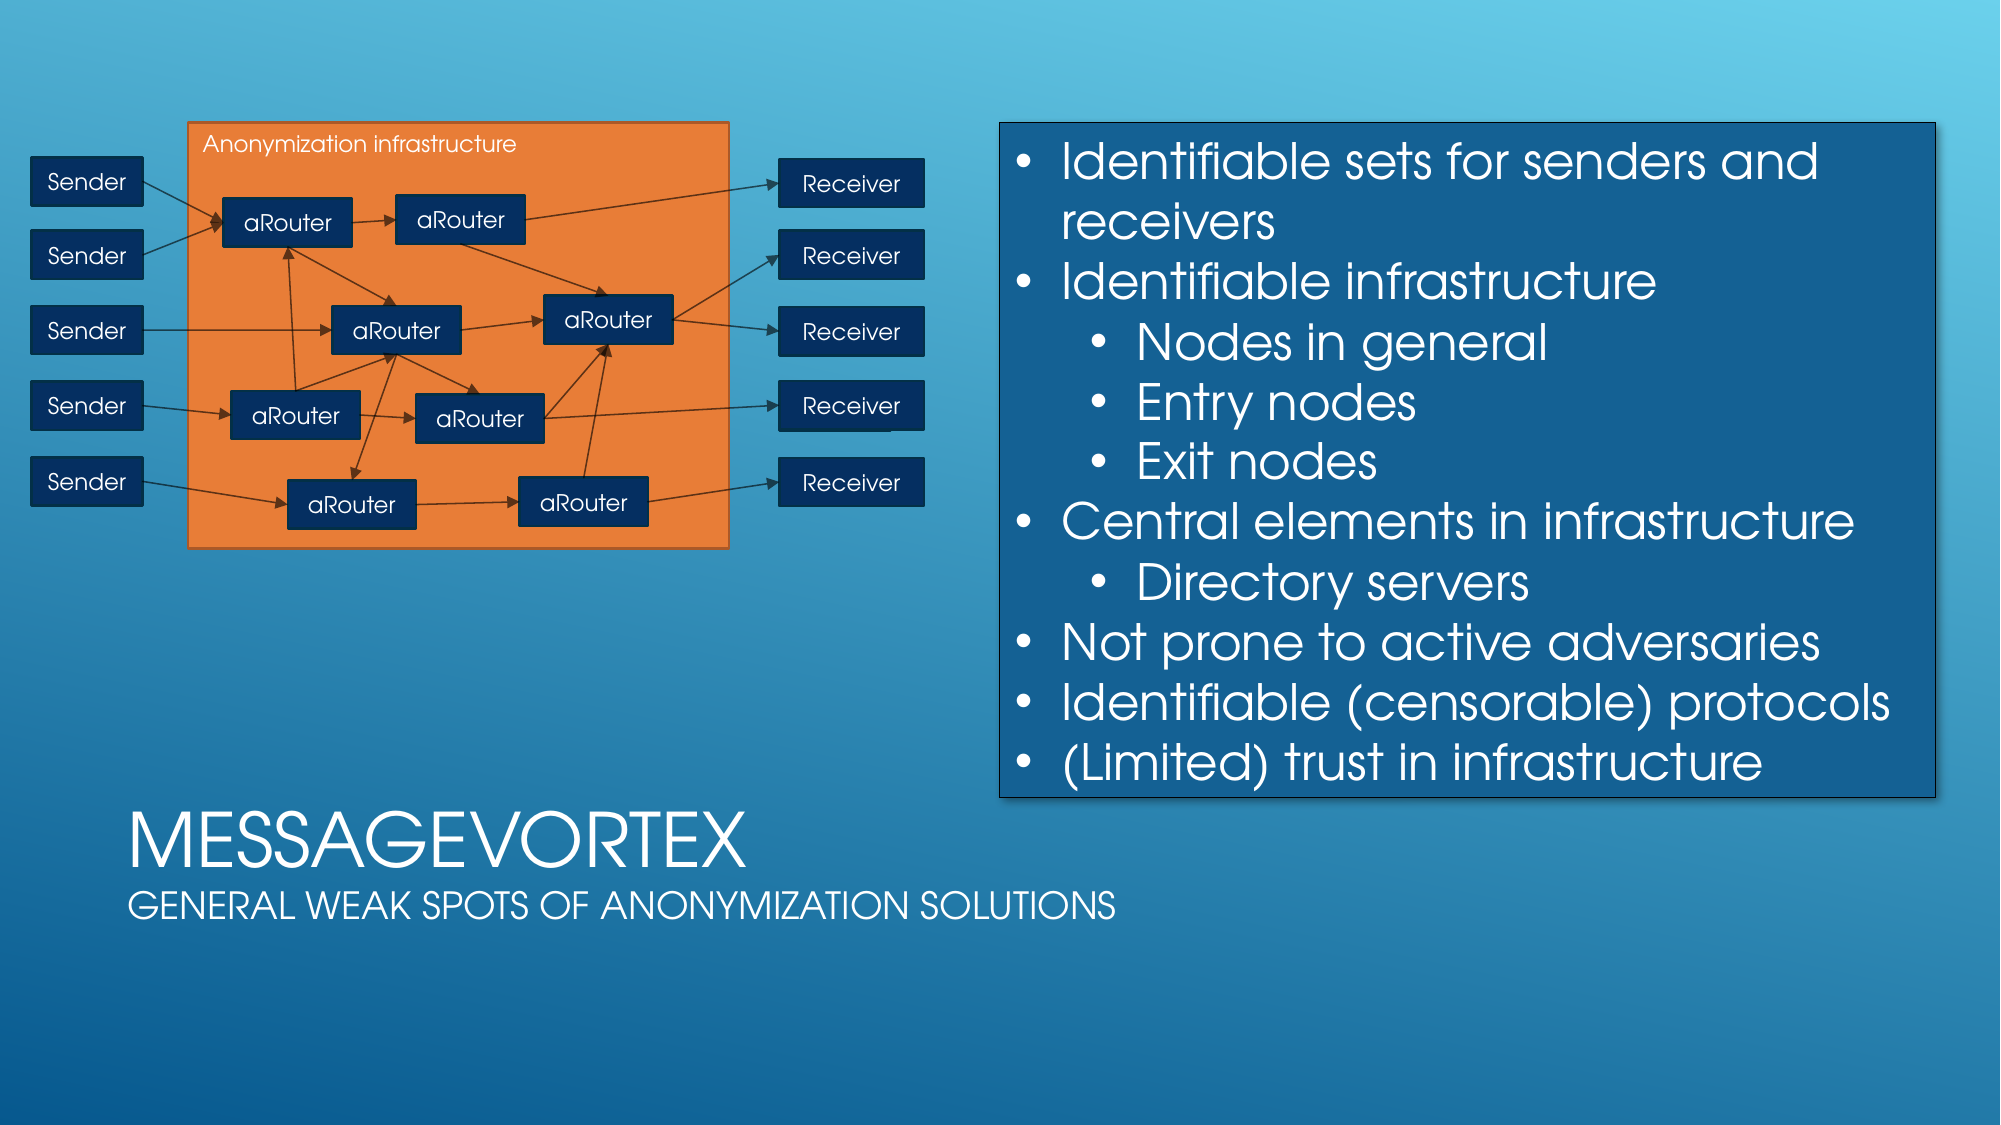

Anonymization infrastructure
Sender
Receiver
aRouter
aRouter
Sender
Receiver
aRouter
Sender
aRouter
Receiver
Receiver
Sender
Sender
aRouter
aRouter
Sender
Receiver
Sender
aRouter
aRouter
Identifiable sets for senders and receivers
Identifiable infrastructure
Nodes in general
Entry nodes
Exit nodes
Central elements in infrastructure
Directory servers
Not prone to active adversaries
Identifiable (censorable) protocols
(Limited) trust in infrastructure
# MessageVortex general weak spots of anonymization solutions